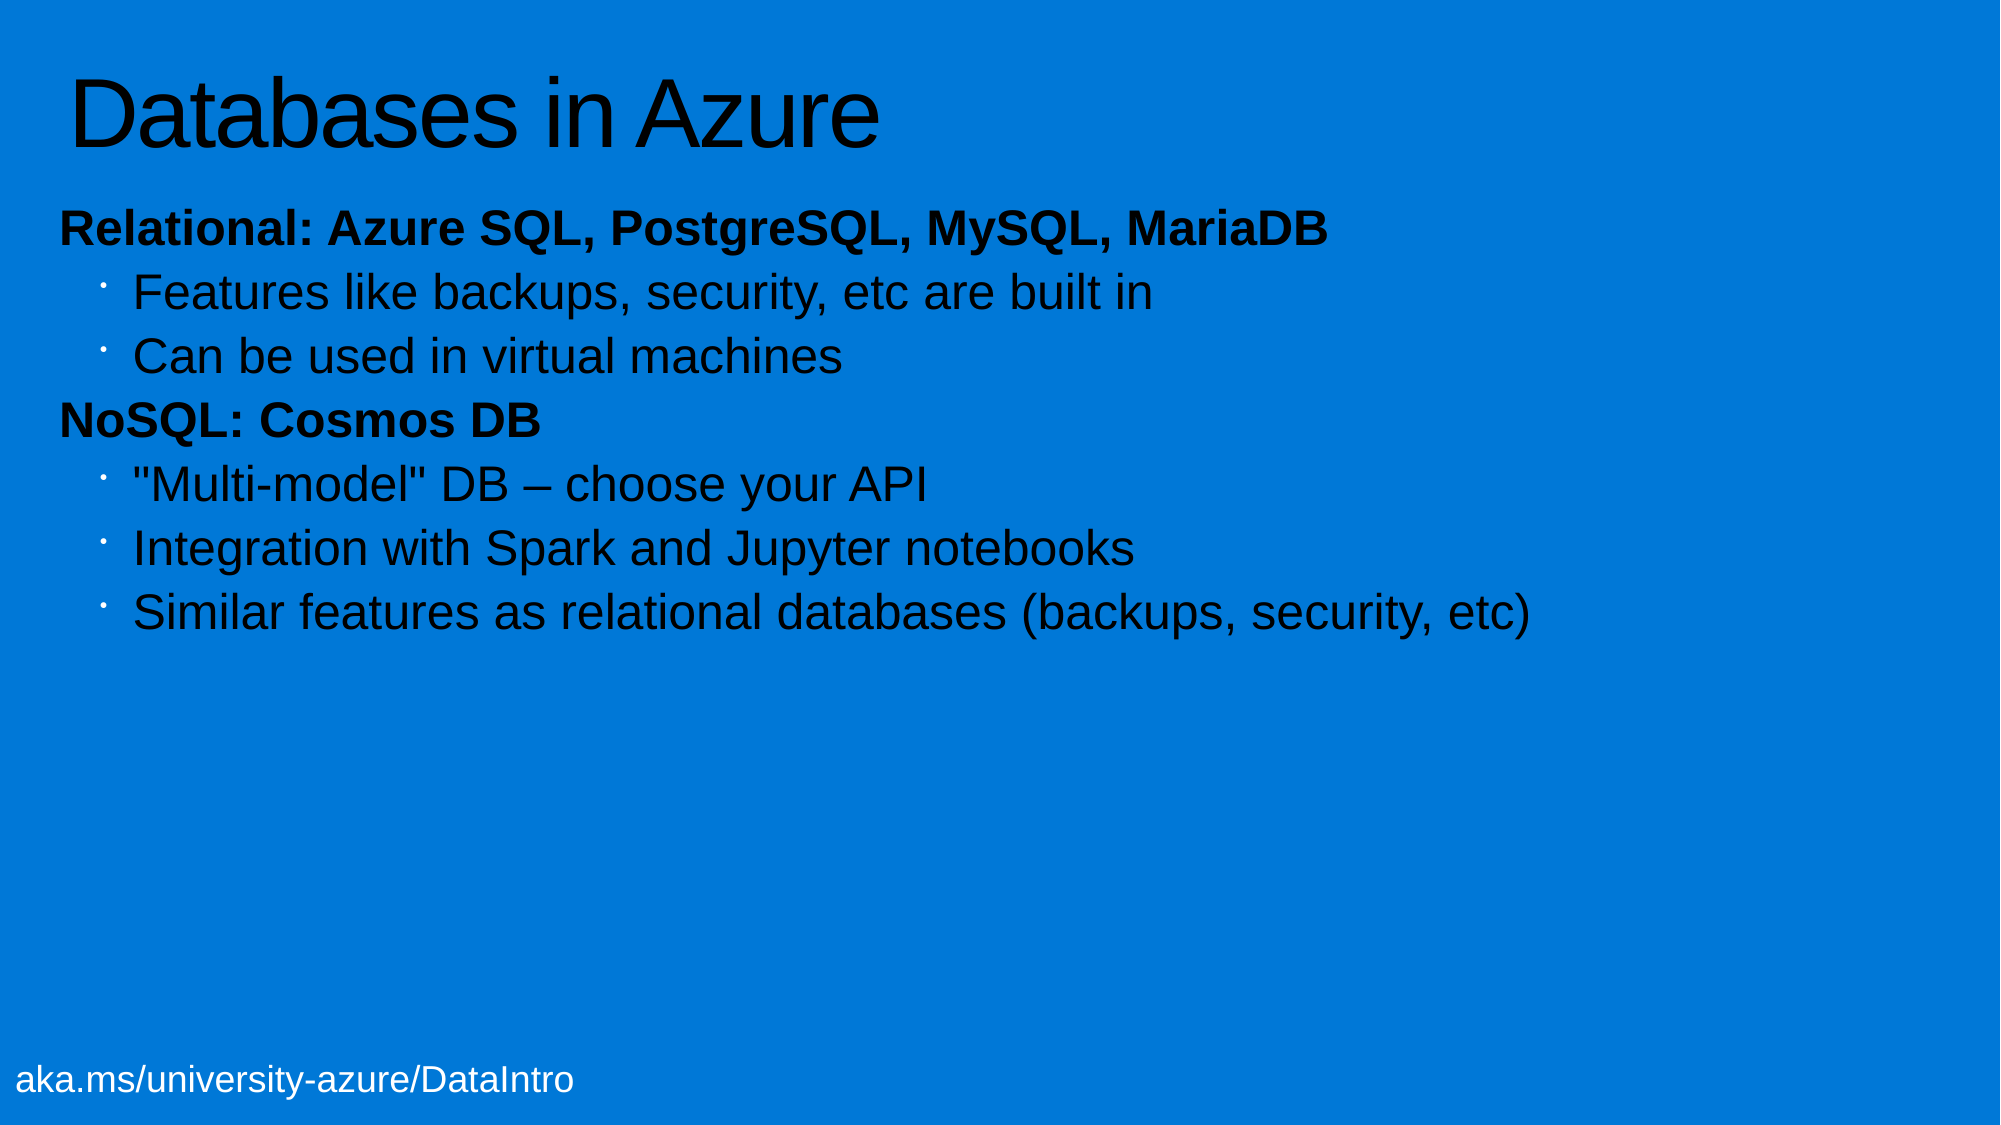

# Databases in Azure
Relational: Azure SQL, PostgreSQL, MySQL, MariaDB
Features like backups, security, etc are built in
Can be used in virtual machines
NoSQL: Cosmos DB
"Multi-model" DB – choose your API
Integration with Spark and Jupyter notebooks
Similar features as relational databases (backups, security, etc)

aka.ms/university-azure/DataIntro​